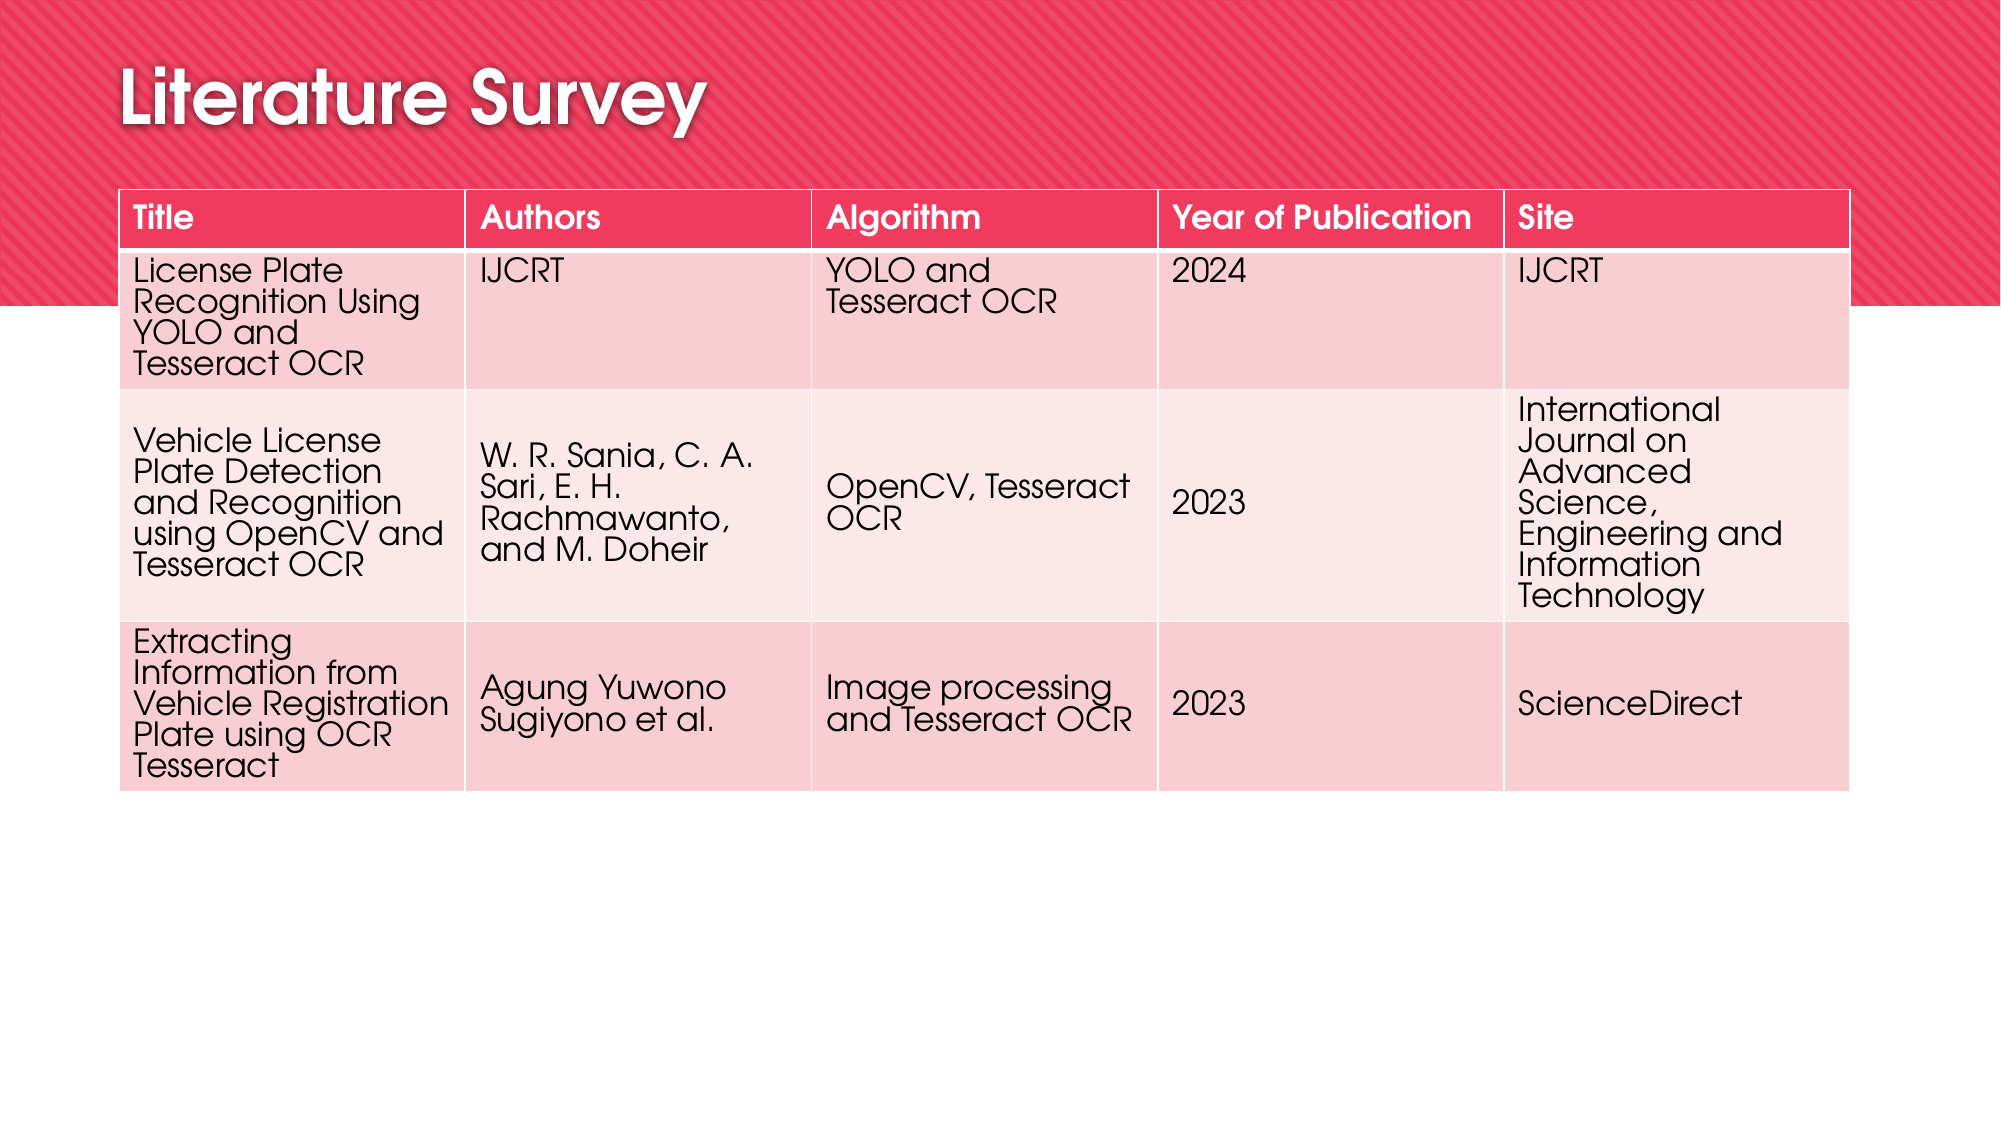

# Literature Survey
| Title | Authors | Algorithm | Year of Publication | Site |
| --- | --- | --- | --- | --- |
| License Plate Recognition Using YOLO and Tesseract OCR | IJCRT | YOLO and Tesseract OCR | 2024 | IJCRT |
| Vehicle License Plate Detection and Recognition using OpenCV and Tesseract OCR | W. R. Sania, C. A. Sari, E. H. Rachmawanto, and M. Doheir | OpenCV, Tesseract OCR | 2023 | International Journal on Advanced Science, Engineering and Information Technology |
| Extracting Information from Vehicle Registration Plate using OCR Tesseract | Agung Yuwono Sugiyono et al. | Image processing and Tesseract OCR | 2023 | ScienceDirect |